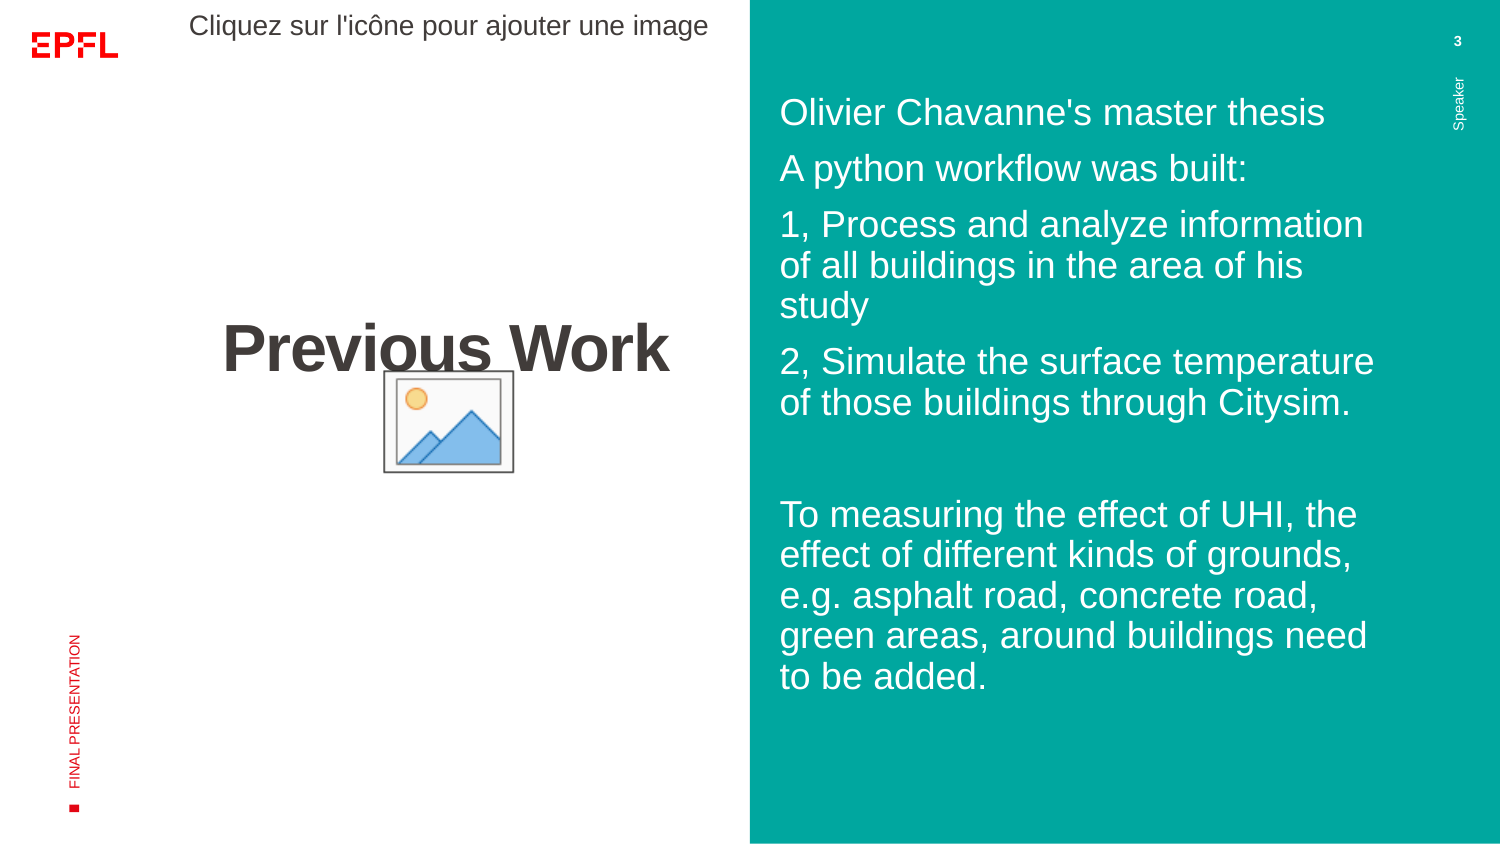

3
Olivier Chavanne's master thesis
A python workflow was built:
1, Process and analyze information of all buildings in the area of his study
2, Simulate the surface temperature of those buildings through Citysim.

To measuring the effect of UHI, the effect of different kinds of grounds, e.g. asphalt road, concrete road, green areas, around buildings need to be added.
# Previous Work
Speaker
FINAL PRESENTATION